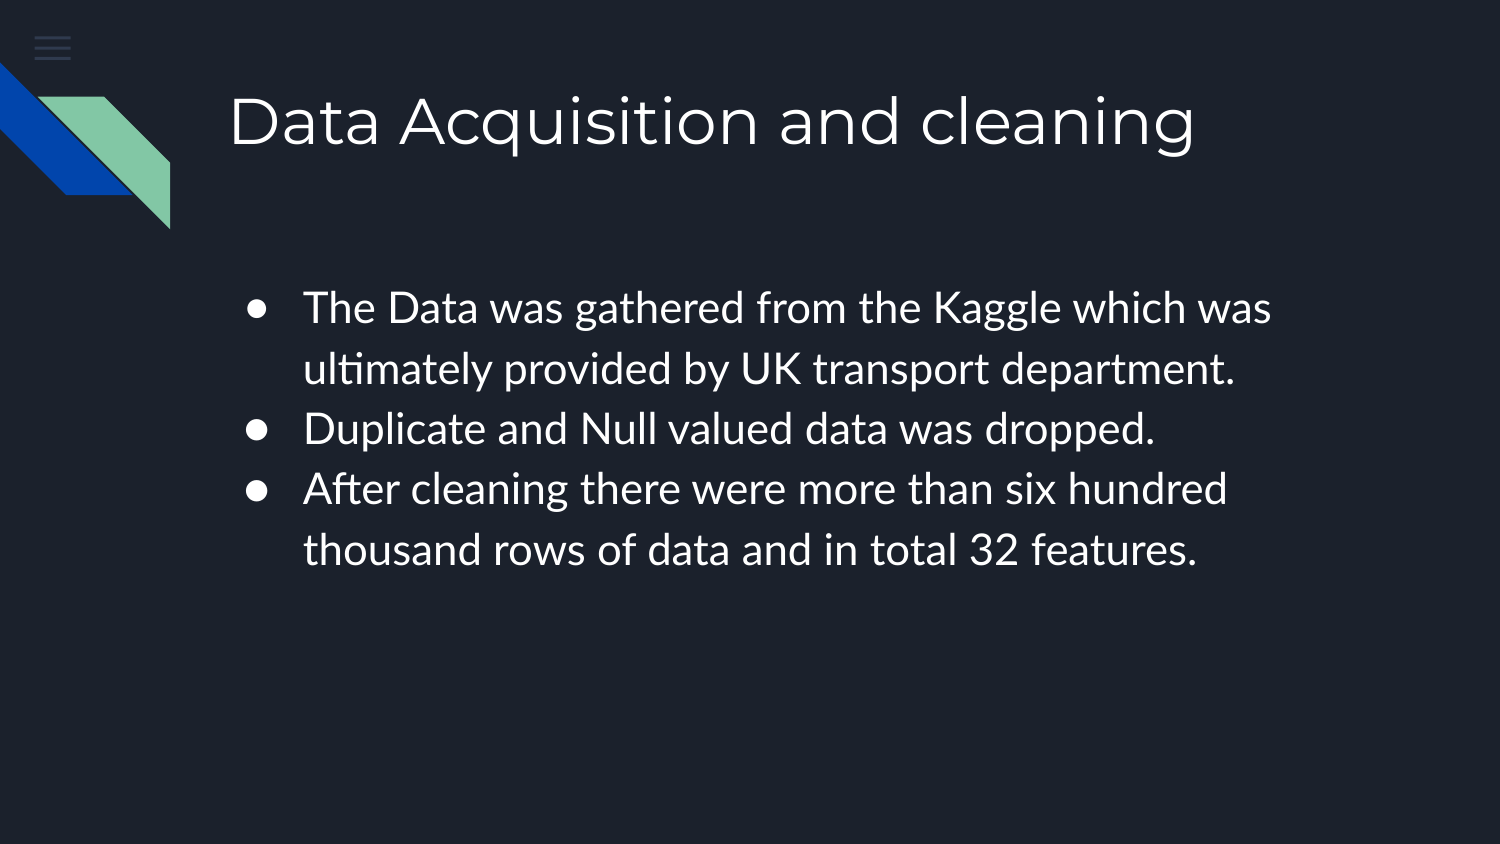

# Data Acquisition and cleaning
The Data was gathered from the Kaggle which was ultimately provided by UK transport department.
Duplicate and Null valued data was dropped.
After cleaning there were more than six hundred thousand rows of data and in total 32 features.